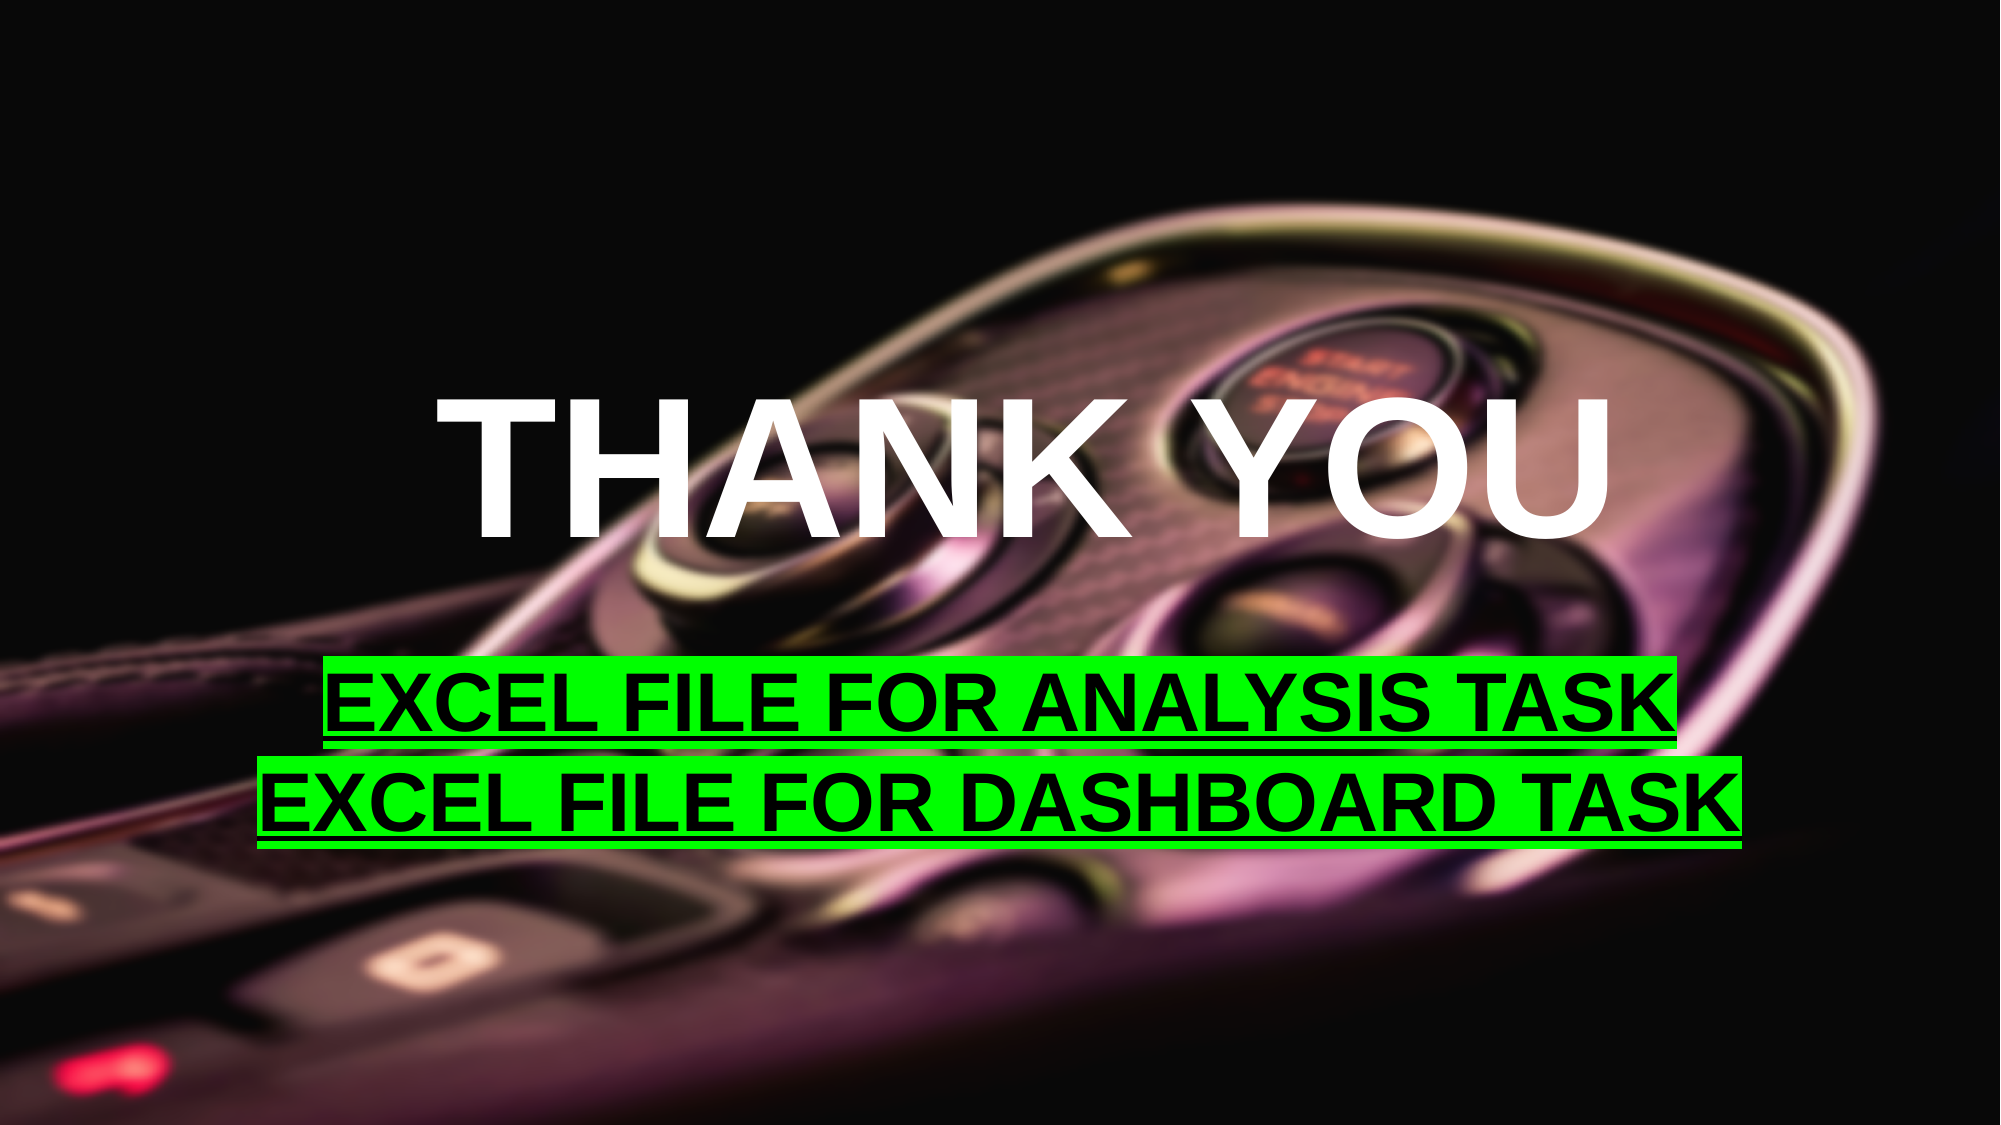

# THANK YOU
EXCEL FILE FOR ANALYSIS TASK
EXCEL FILE FOR DASHBOARD TASK